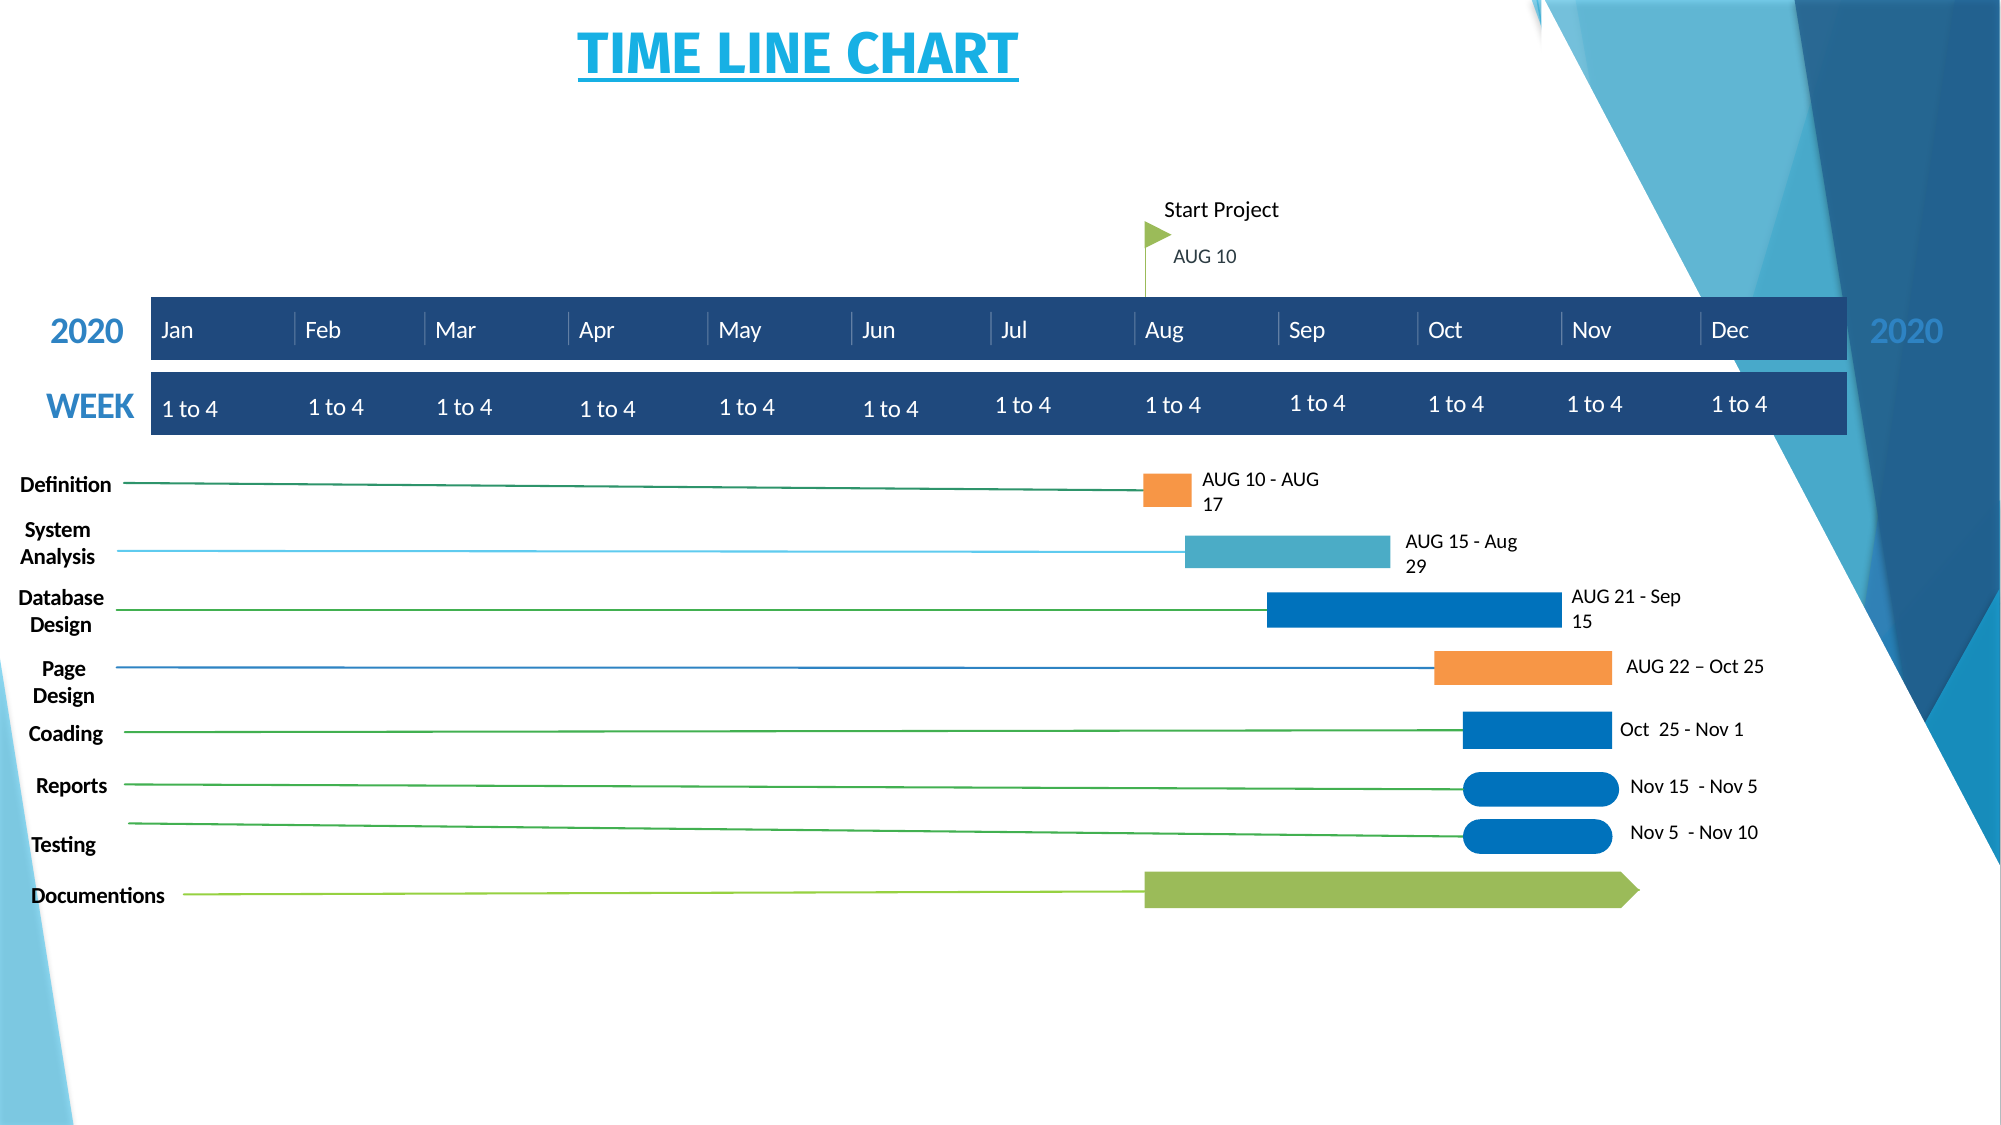

TIME LINE CHART
Start Project

AUG 10

2020
2020
Jan
Feb
Mar
Apr
May
Jun
Jul
Aug
Sep
Oct
Nov
Dec

WEEK
1 to 4
1 to 4
1 to 4
1 to 4
1 to 4
1 to 4
1 to 4
1 to 4
1 to 4
1 to 4
1 to 4
1 to 4
AUG 10 - AUG 17
Definition

System Analysis
AUG 15 - Aug 29

AUG 21 - Sep 15
Database Design

AUG 22 – Oct 25
Page Design

Oct  25 - Nov 1
Coading
Reports

Nov 15  - Nov 5
Nov 5  - Nov 10

Testing

Documentions